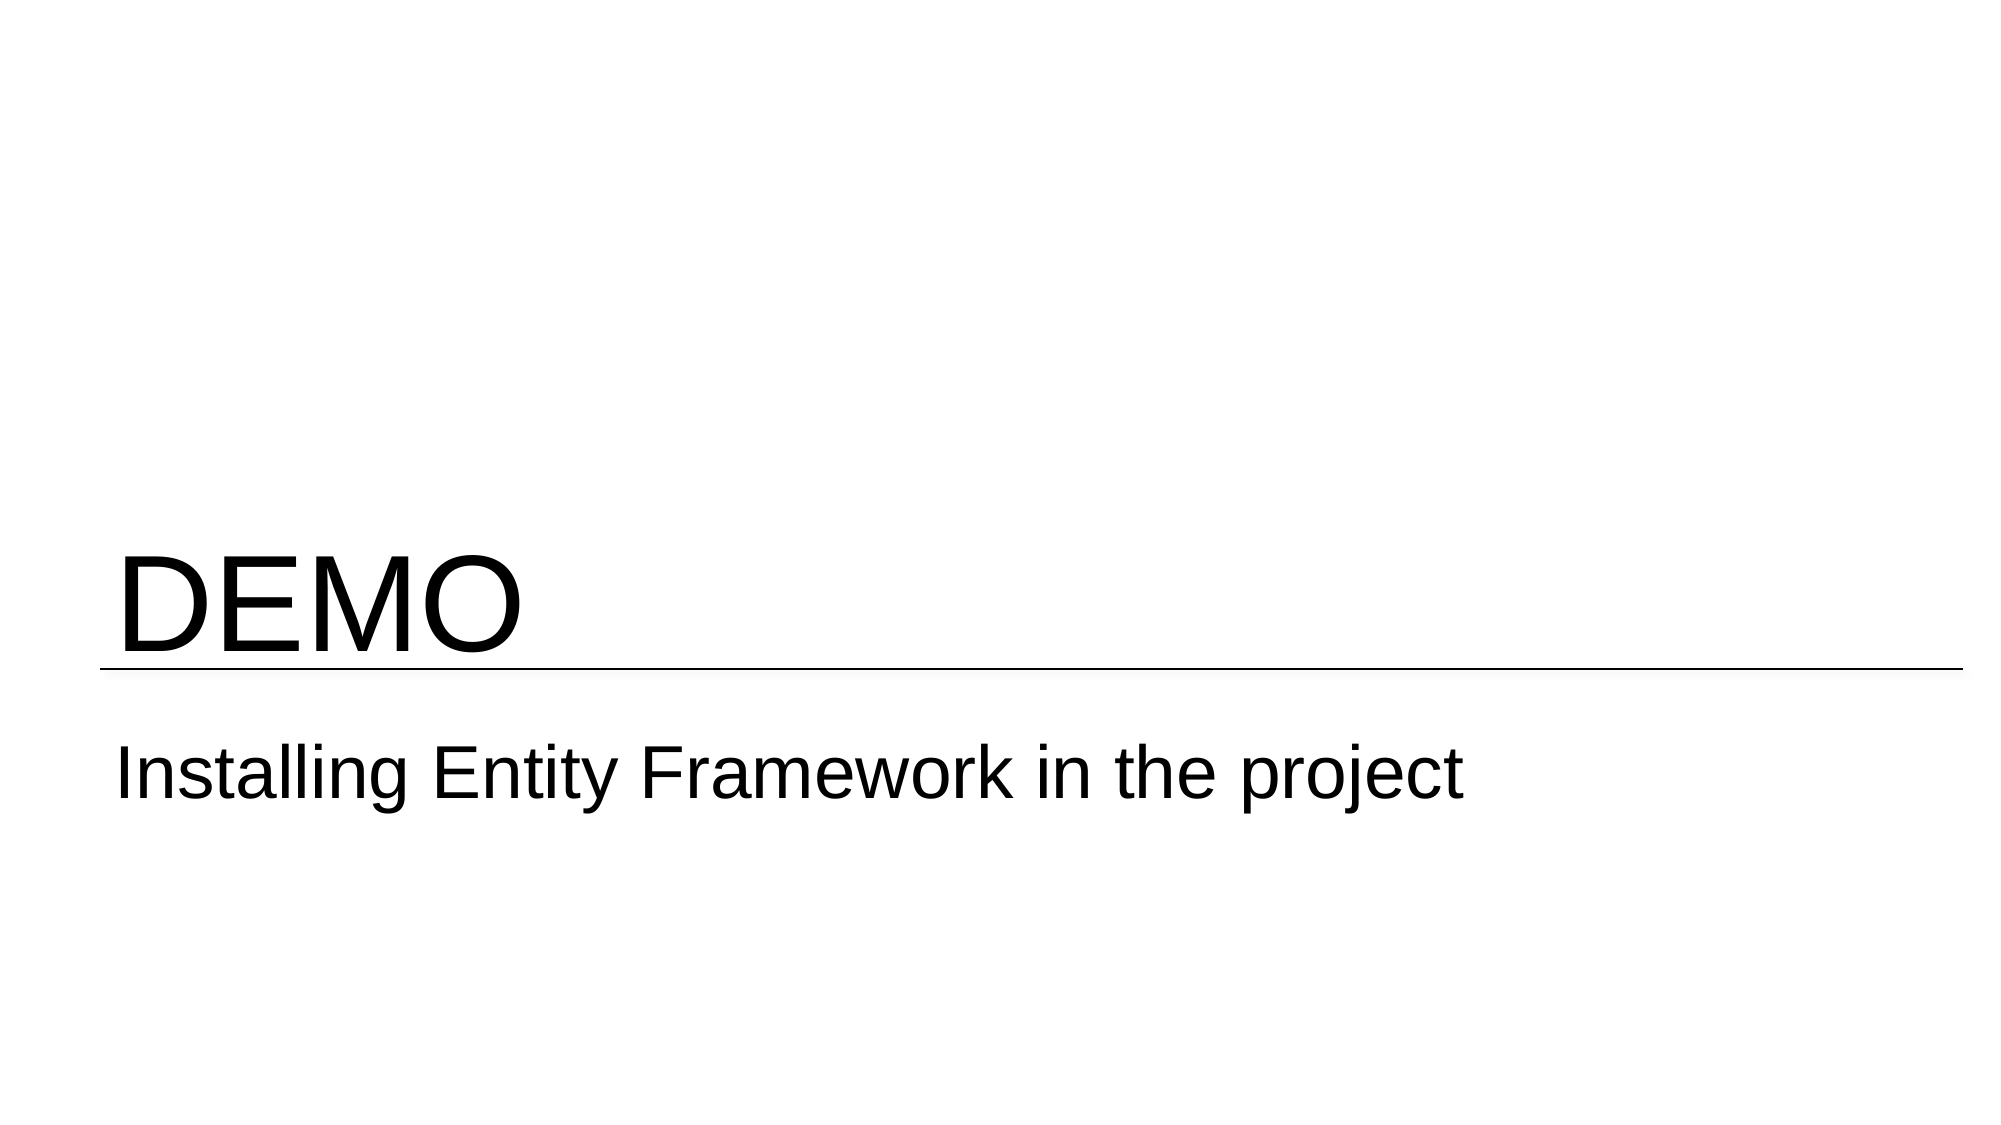

# Installing Entity Framework in the project